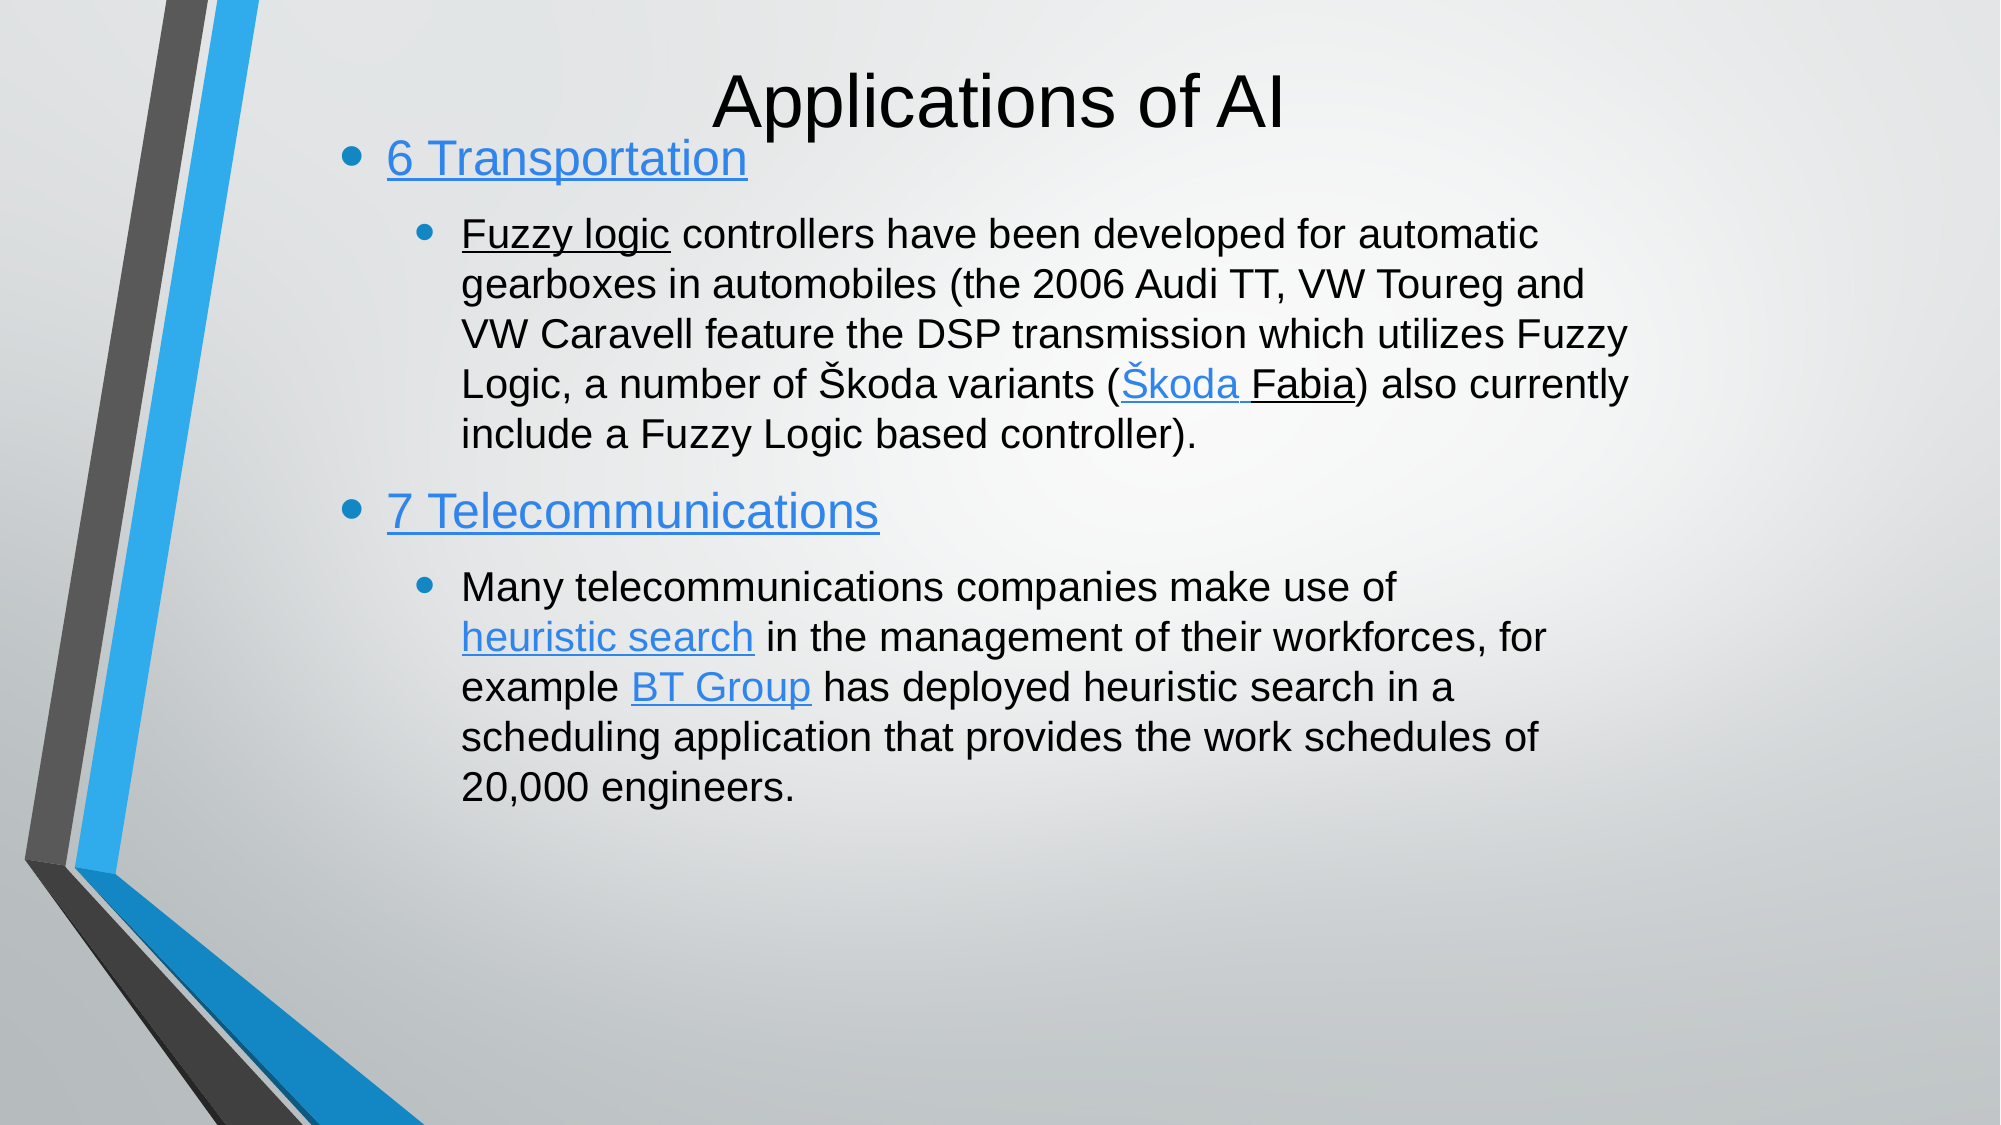

# Applications of AI
6 Transportation
Fuzzy logic controllers have been developed for automatic gearboxes in automobiles (the 2006 Audi TT, VW Toureg and VW Caravell feature the DSP transmission which utilizes Fuzzy Logic, a number of Škoda variants (Škoda Fabia) also currently include a Fuzzy Logic based controller).
7 Telecommunications
Many telecommunications companies make use of heuristic search in the management of their workforces, for example BT Group has deployed heuristic search in a scheduling application that provides the work schedules of 20,000 engineers.